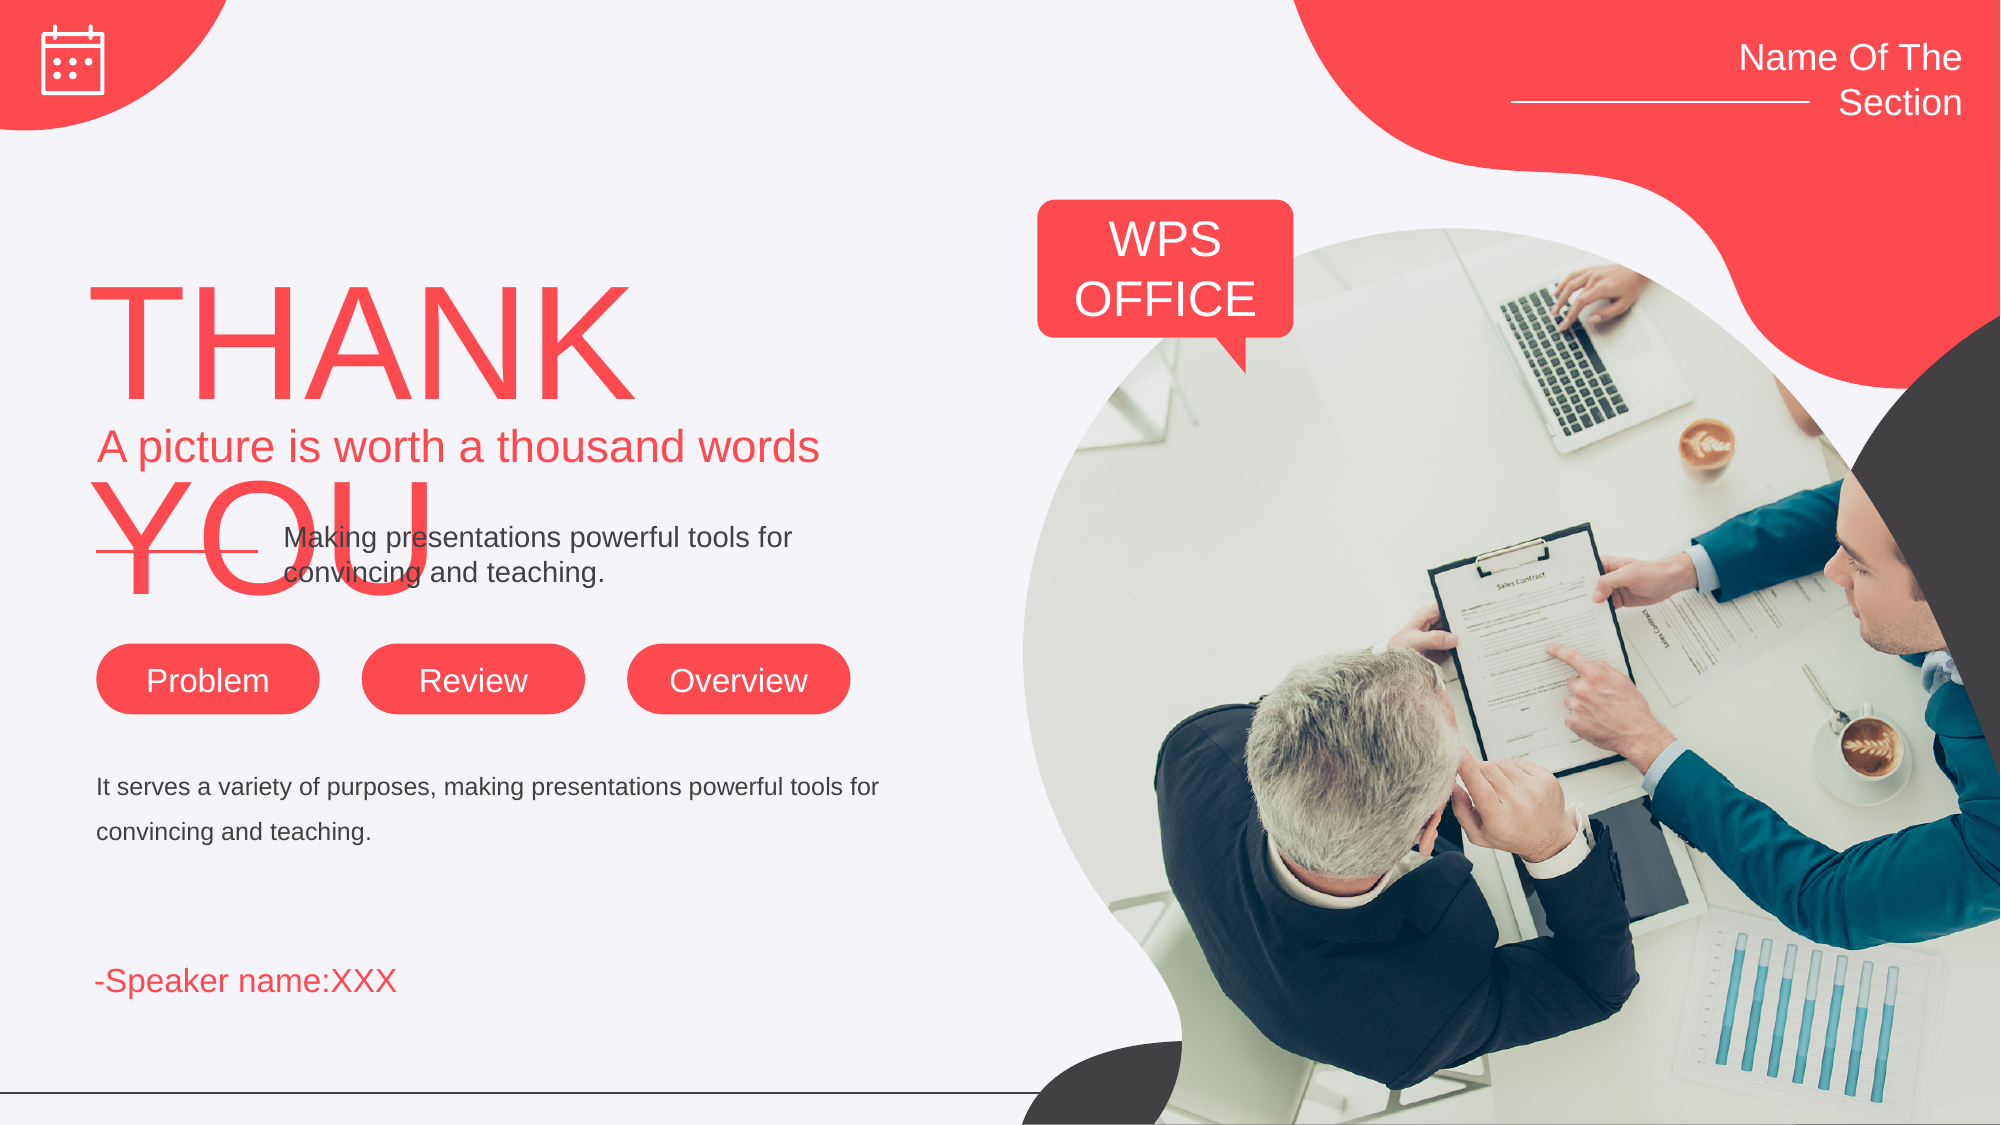

Name Of The Section
WPS OFFICE

THANK YOU

A picture is worth a thousand words
Making presentations powerful tools for convincing and teaching.
Problem
Review
Overview
It serves a variety of purposes, making presentations powerful tools for convincing and teaching.
-Speaker name:XXX